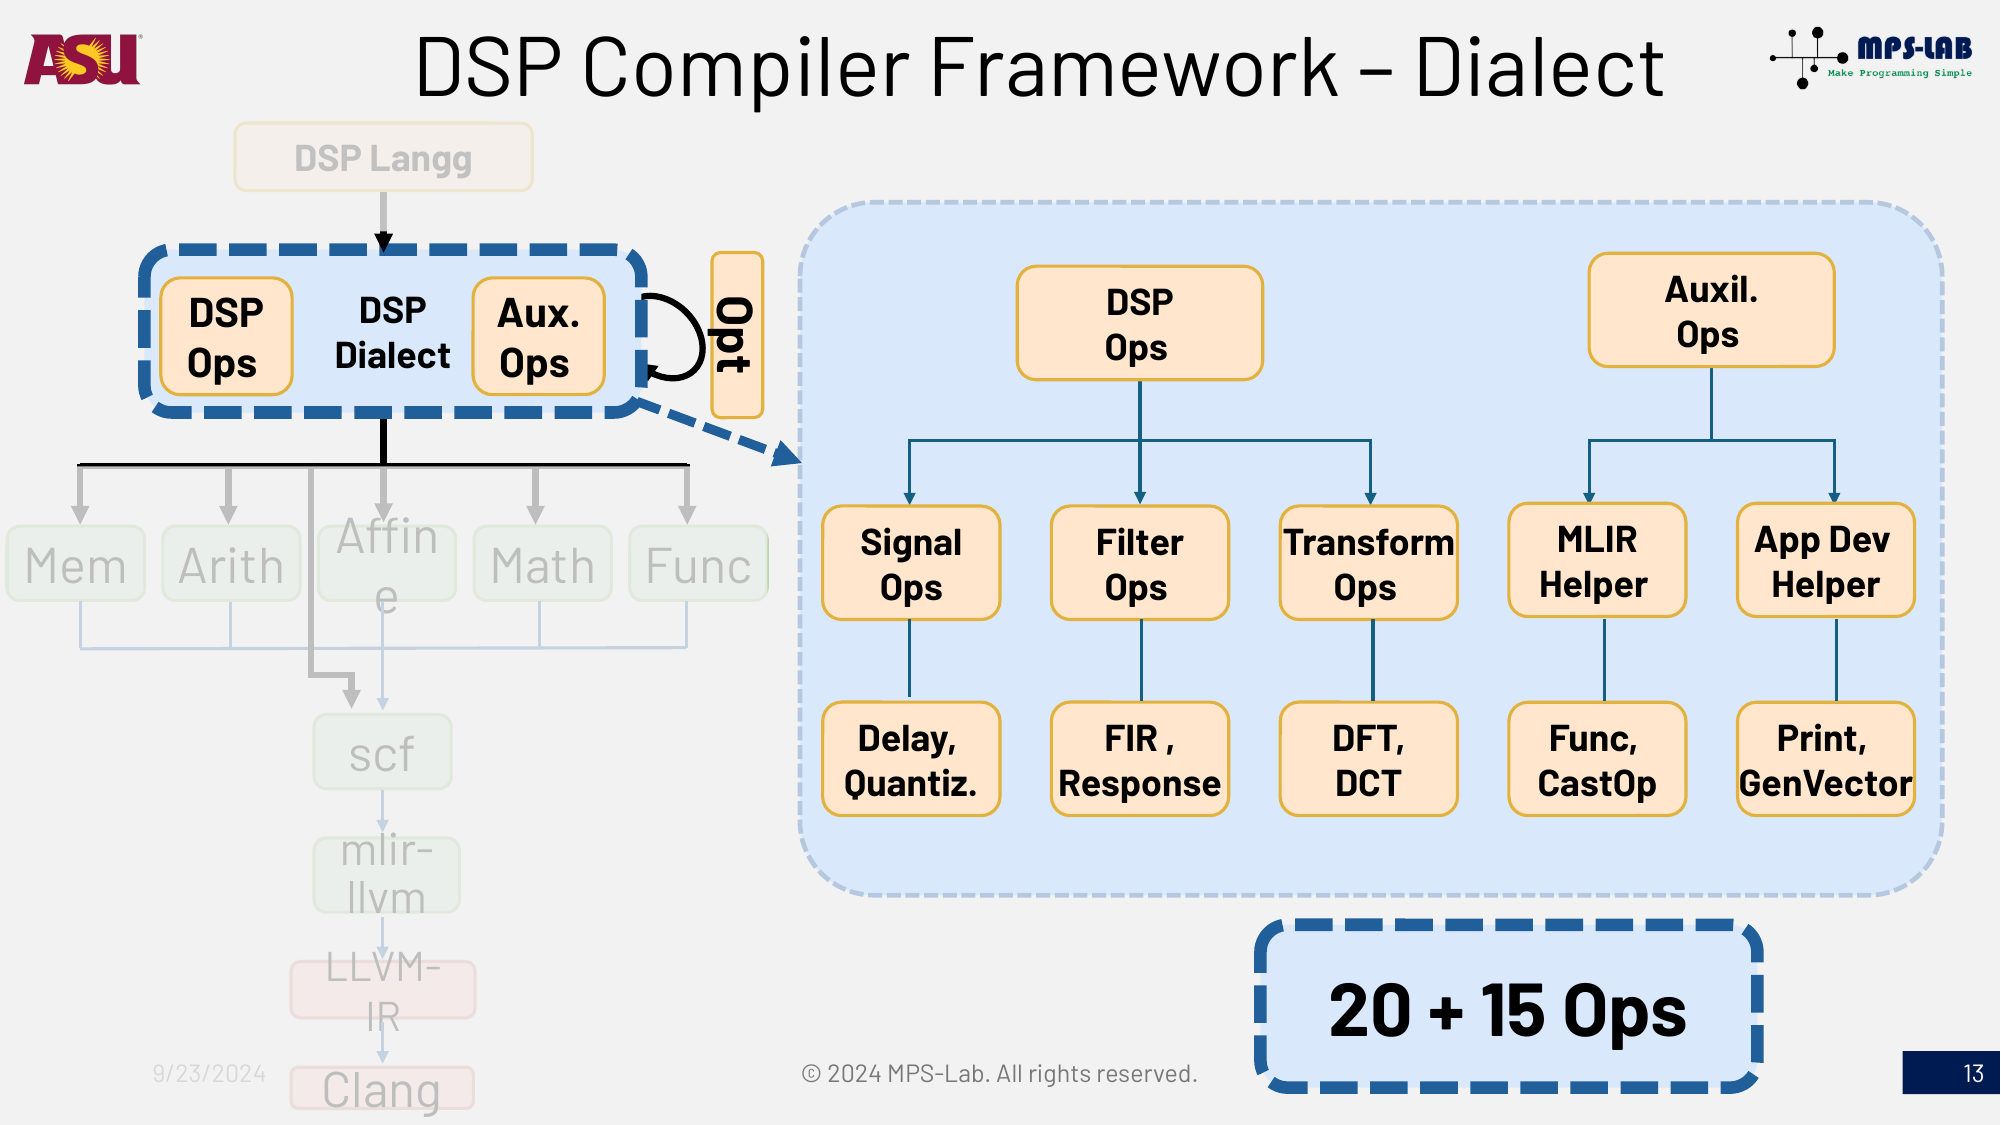

# DSP Compiler Framework – Dialect

DSP Langg
DSP
Dialect
DSP
Ops
Aux.
Ops

Opt

Affine
Func
Mem
Arith
Math
scf
mlir-llvm
LLVM-IR
Clang

Auxil.
Ops
DSP
Ops

MLIR
Helper
App Dev
Helper
Signal
 Ops
Filter
Ops
Transform
Ops
Delay,
Quantiz.
FIR ,
Response
DFT,
DCT
Func,
CastOp
Print,
GenVector
20 + 15 Ops
9/23/2024
© 2024 MPS-Lab. All rights reserved.
13